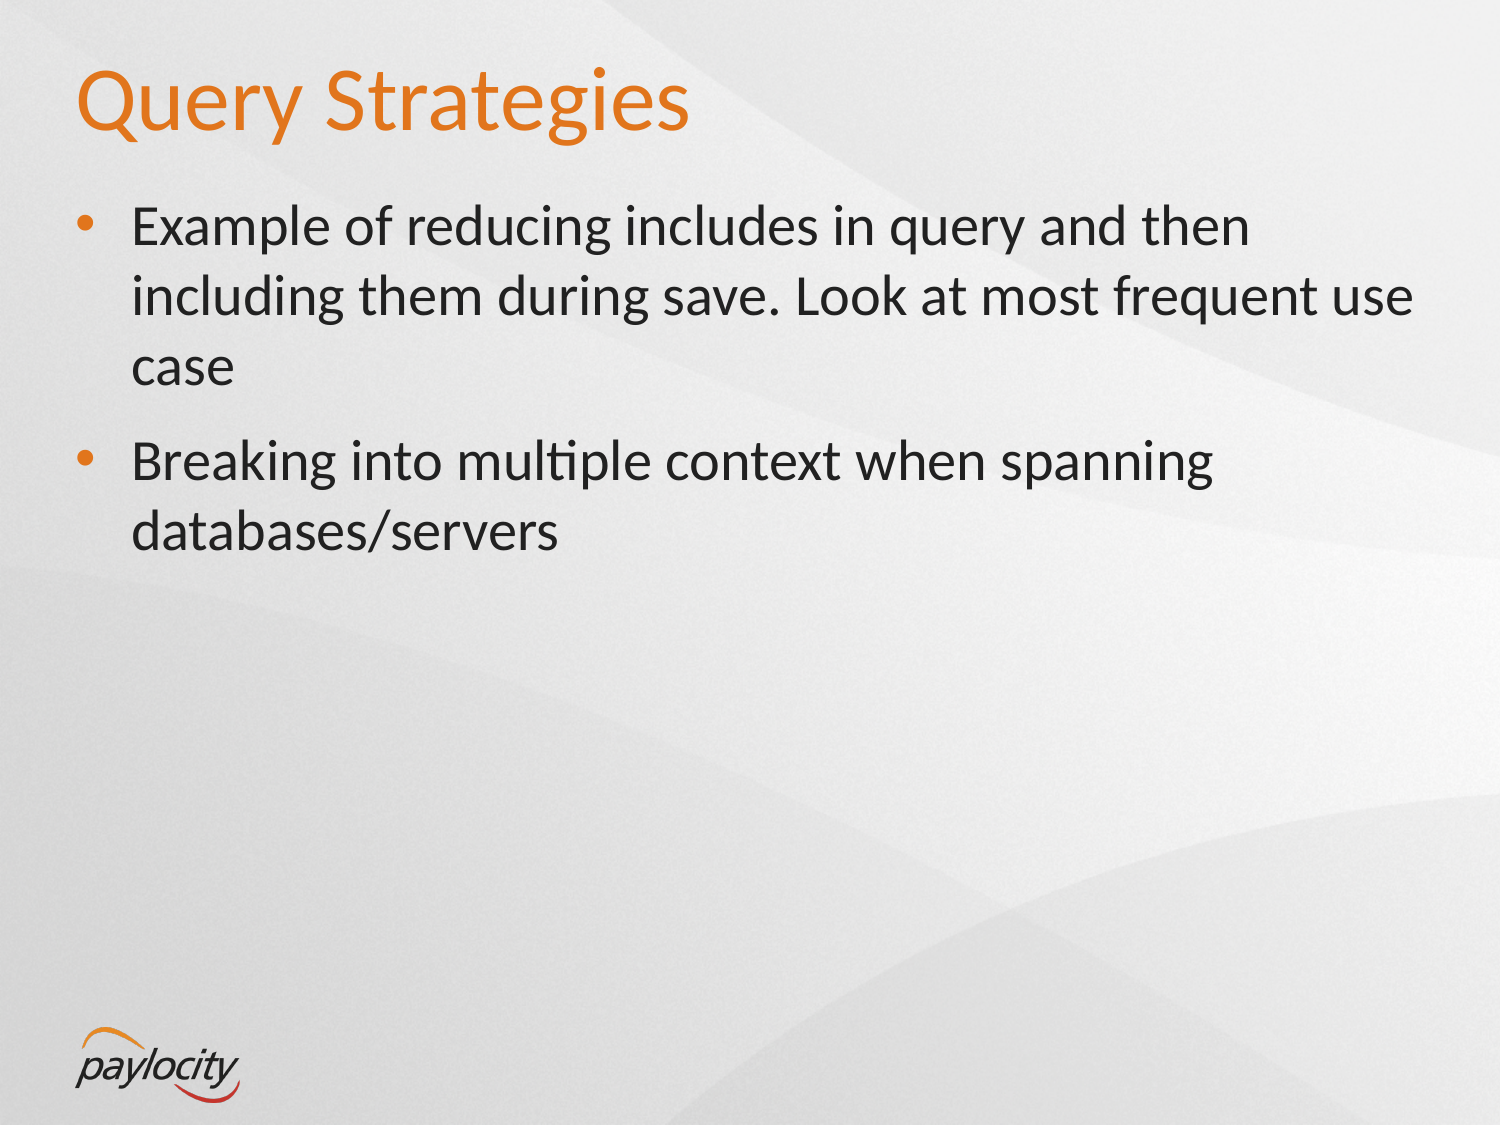

# Query Strategies
Example of reducing includes in query and then including them during save. Look at most frequent use case
Breaking into multiple context when spanning databases/servers